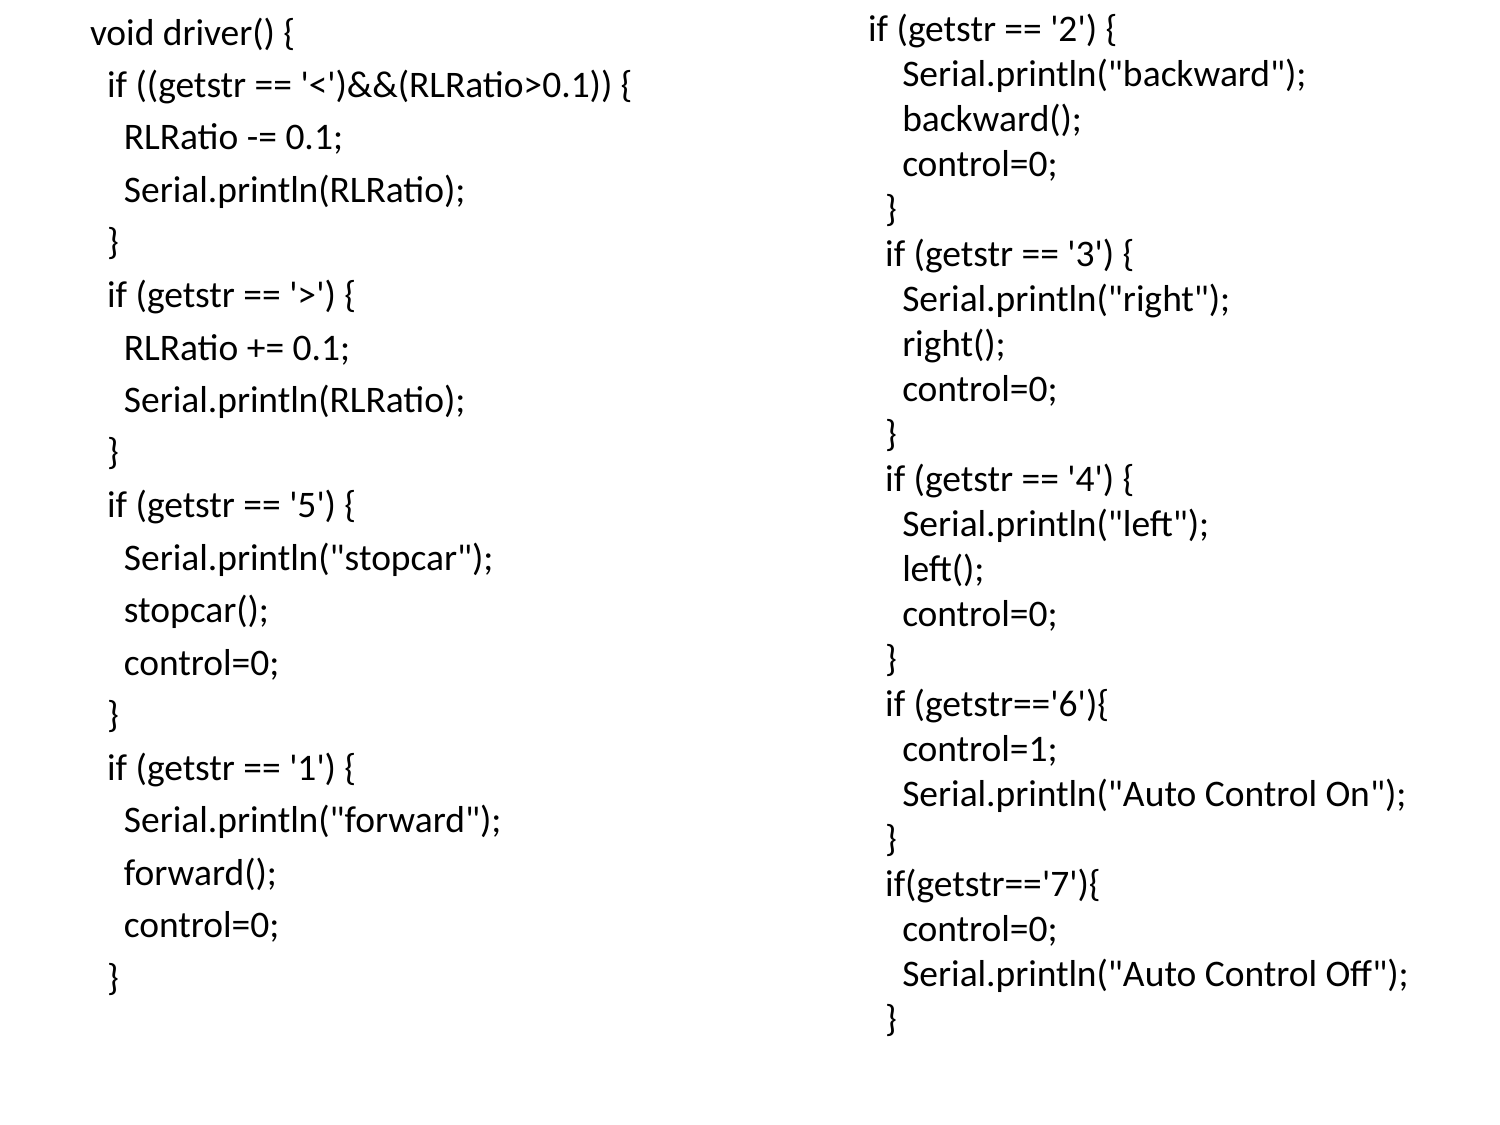

void driver() {
  if ((getstr == '<')&&(RLRatio>0.1)) {
    RLRatio -= 0.1;
    Serial.println(RLRatio);
  }
  if (getstr == '>') {
    RLRatio += 0.1;
    Serial.println(RLRatio);
  }
  if (getstr == '5') {
    Serial.println("stopcar");
    stopcar();
    control=0;
  }
  if (getstr == '1') {
    Serial.println("forward");
    forward();
    control=0;
  }

if (getstr == '2') {
    Serial.println("backward");
    backward();
    control=0;
  }
  if (getstr == '3') {
    Serial.println("right");
    right();
    control=0;
  }
  if (getstr == '4') {
    Serial.println("left");
    left();
    control=0;
  }
  if (getstr=='6'){
    control=1;
    Serial.println("Auto Control On");
  }
  if(getstr=='7'){
    control=0;
    Serial.println("Auto Control Off");
  }